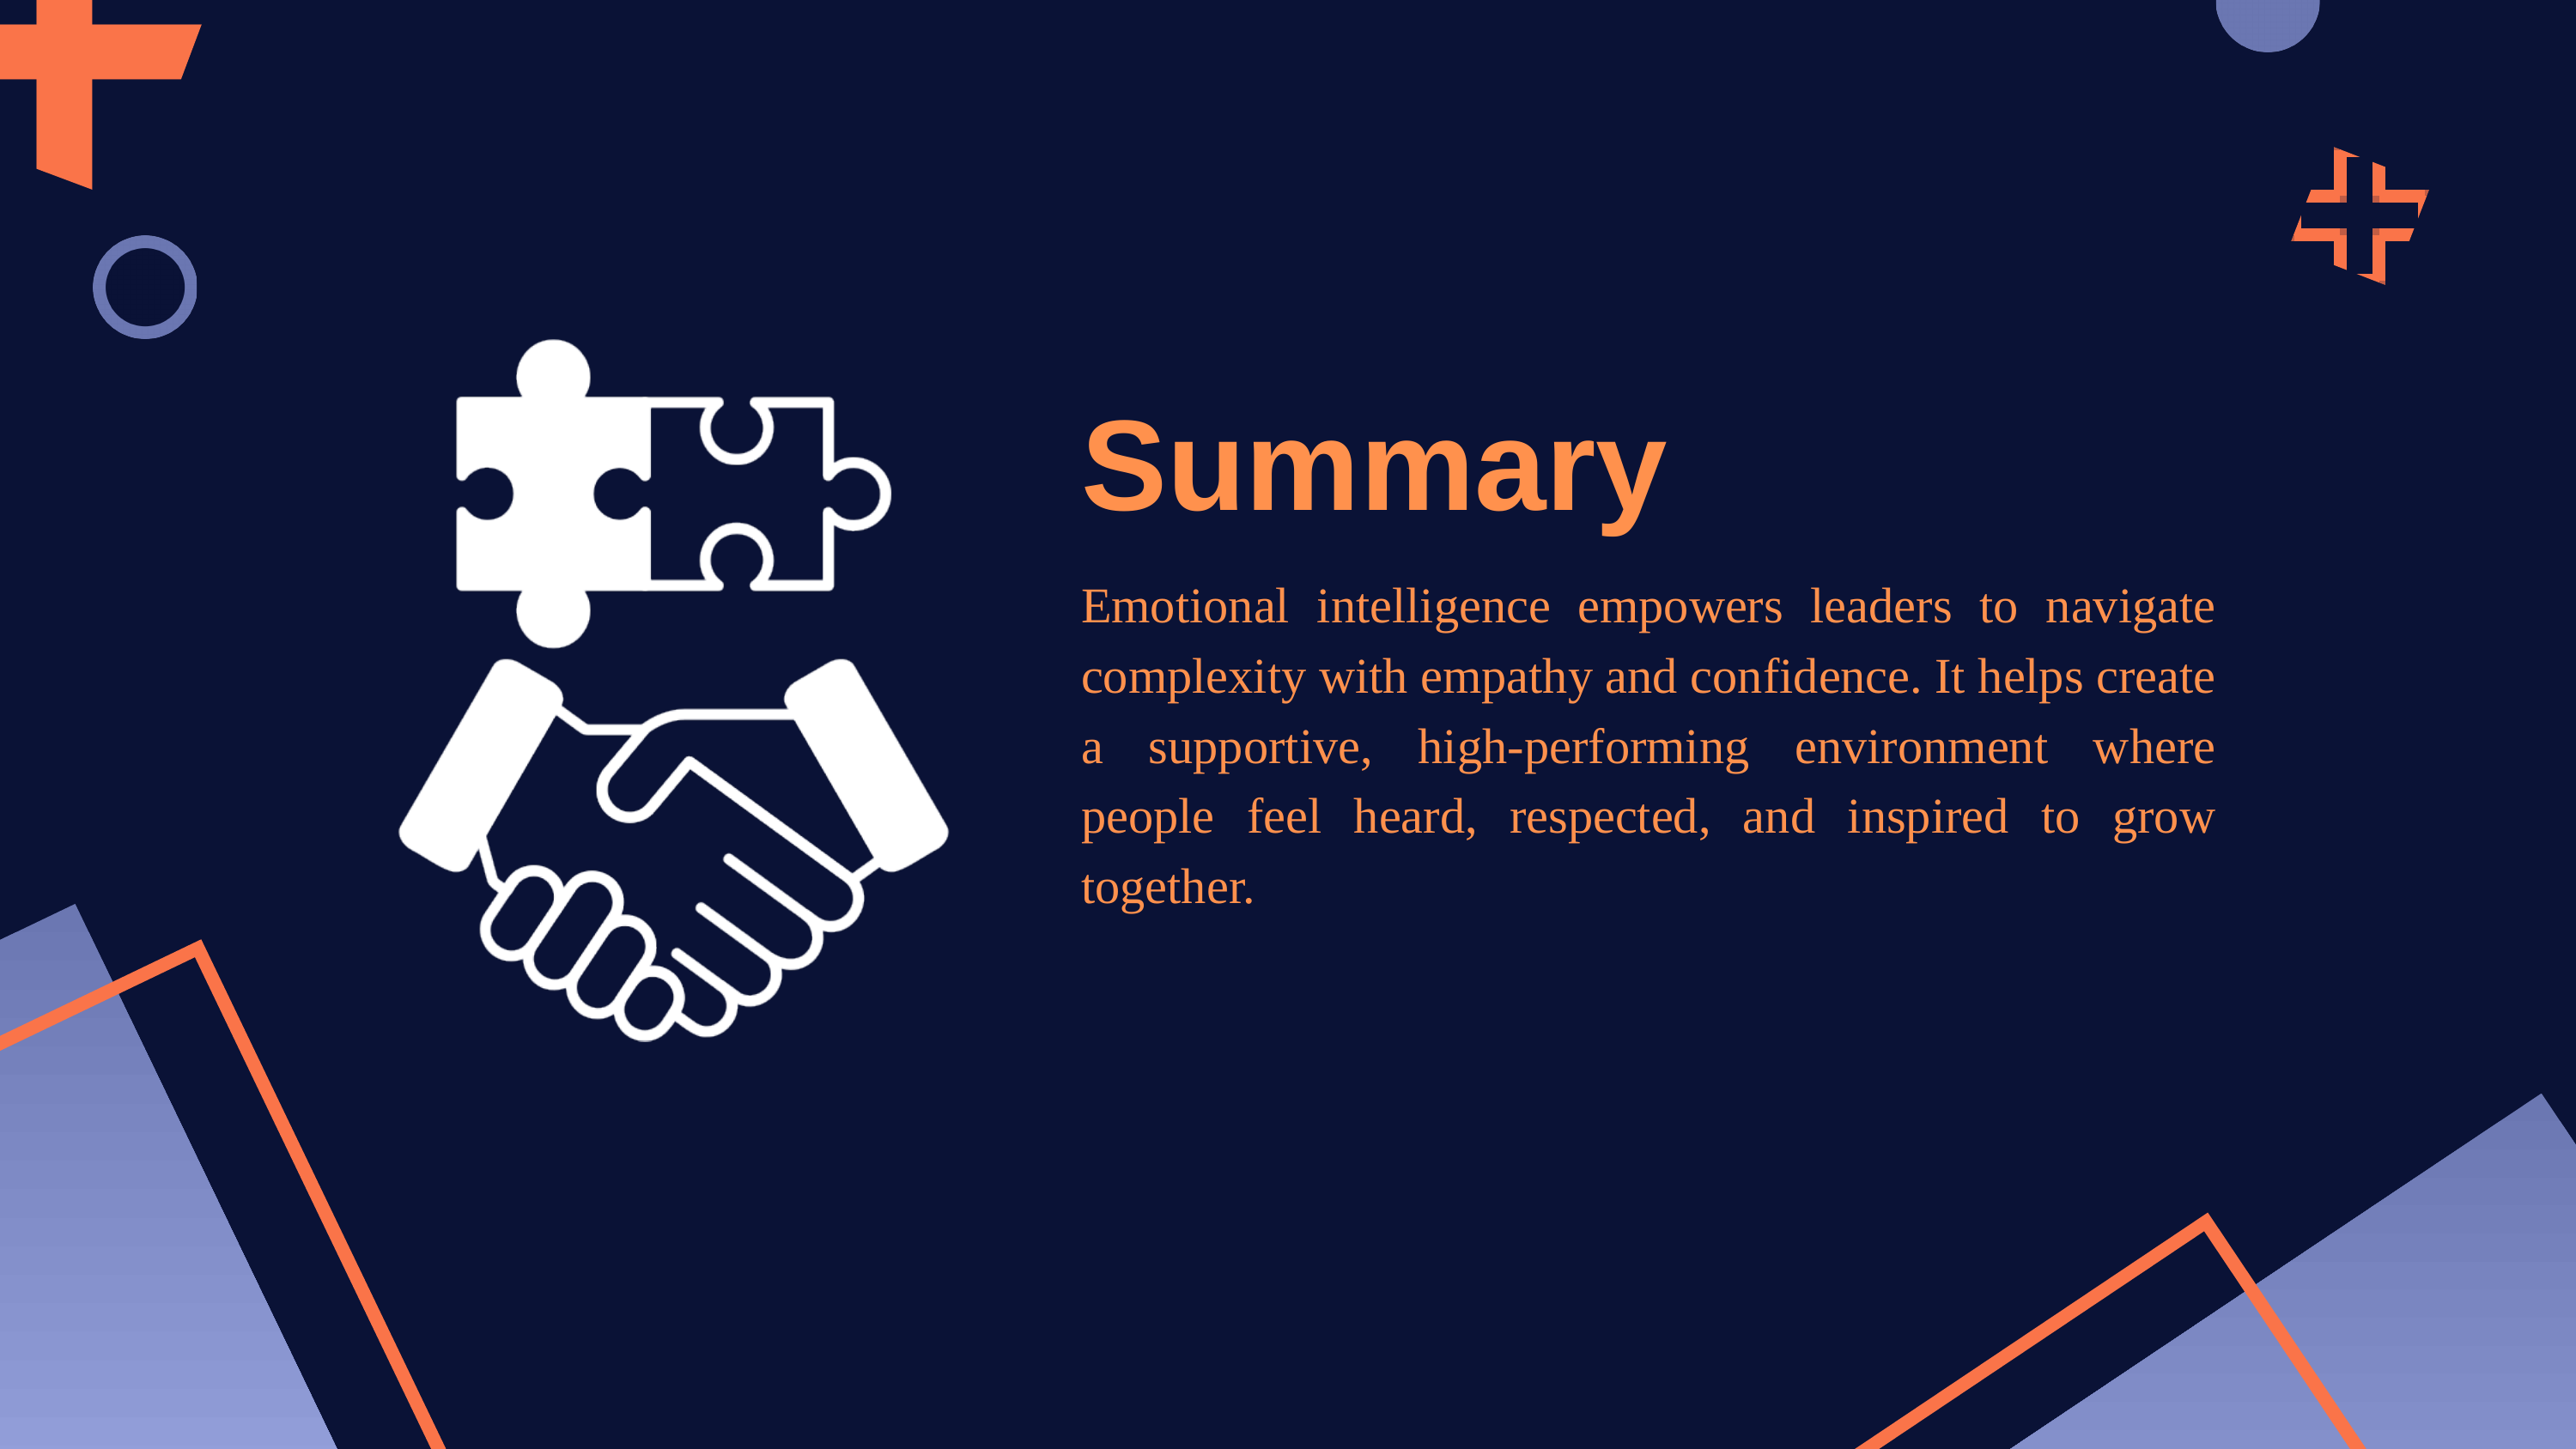

Summary
Emotional intelligence empowers leaders to navigate complexity with empathy and confidence. It helps create a supportive, high-performing environment where people feel heard, respected, and inspired to grow together.